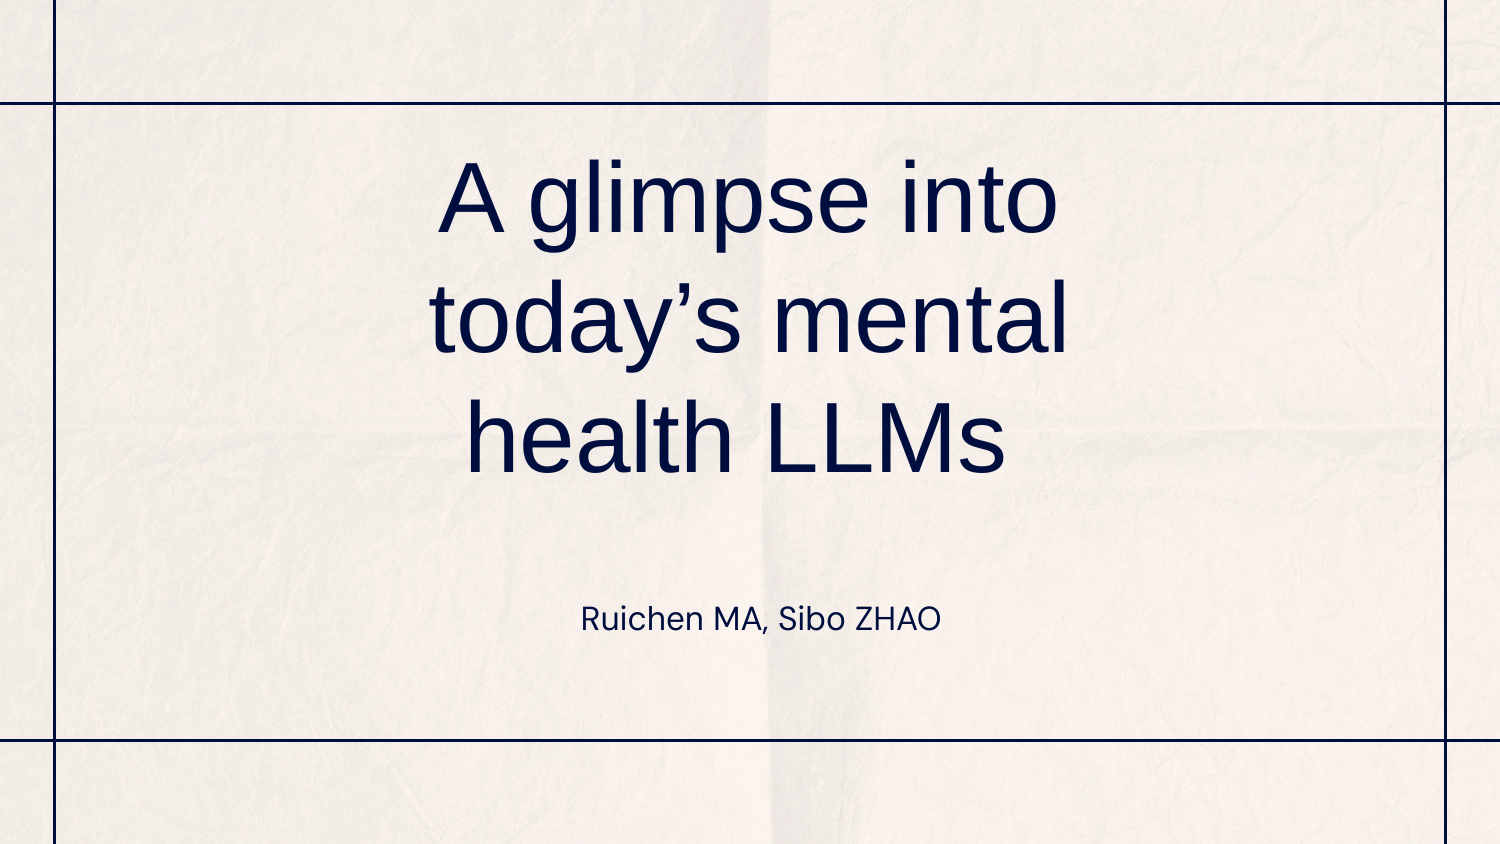

# A glimpse into today’s mental health LLMs
Ruichen MA, Sibo ZHAO